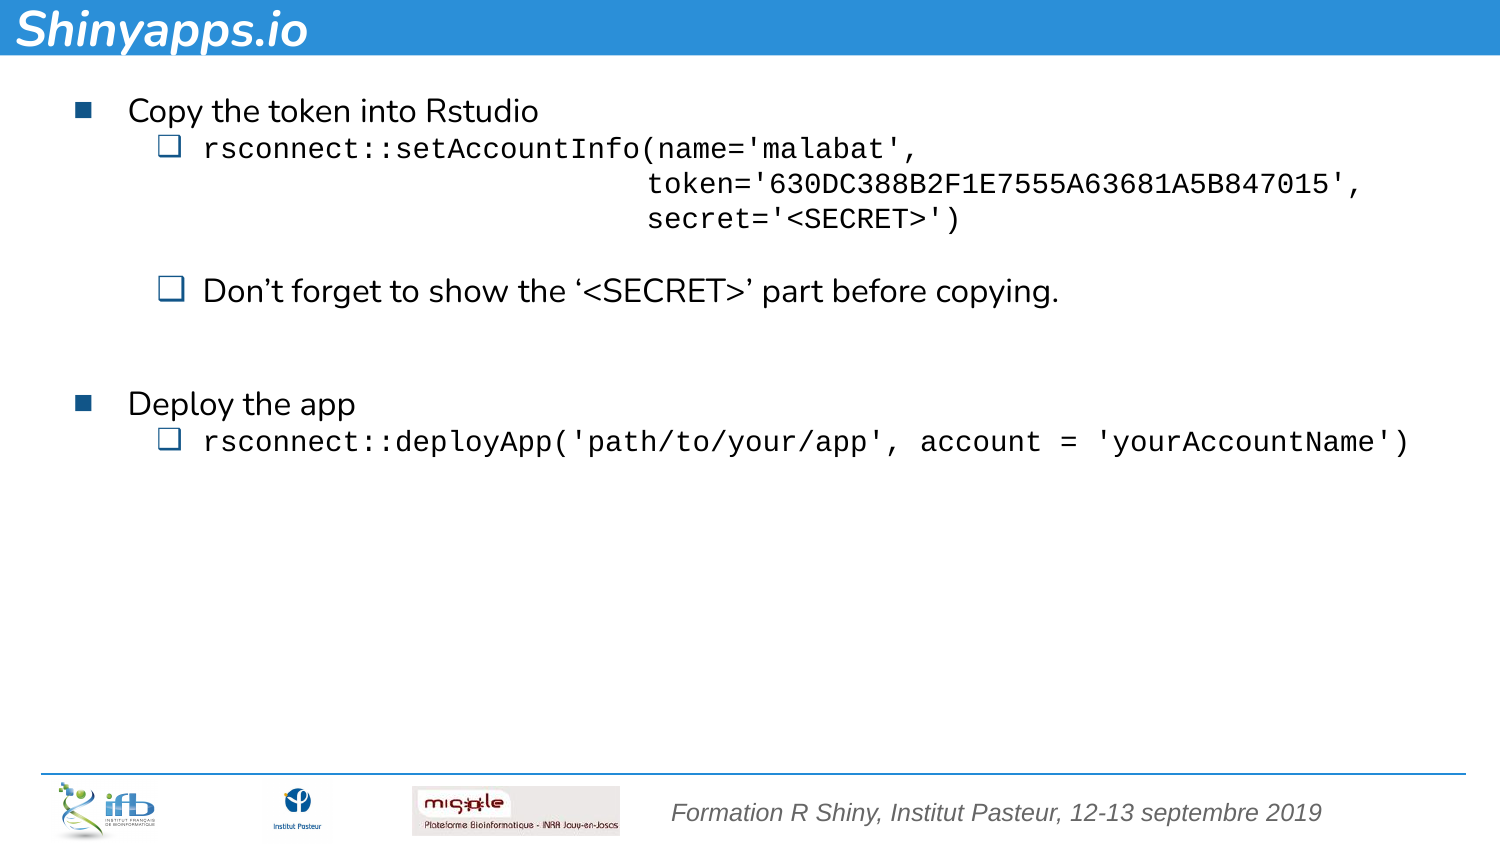

# Shinyapps.io
Copy the token into Rstudio
rsconnect::setAccountInfo(name='malabat',
                            token='630DC388B2F1E7555A63681A5B847015',
                            secret='<SECRET>')

Don’t forget to show the ‘<SECRET>’ part before copying.

Deploy the app
rsconnect::deployApp('path/to/your/app', account = 'yourAccountName')